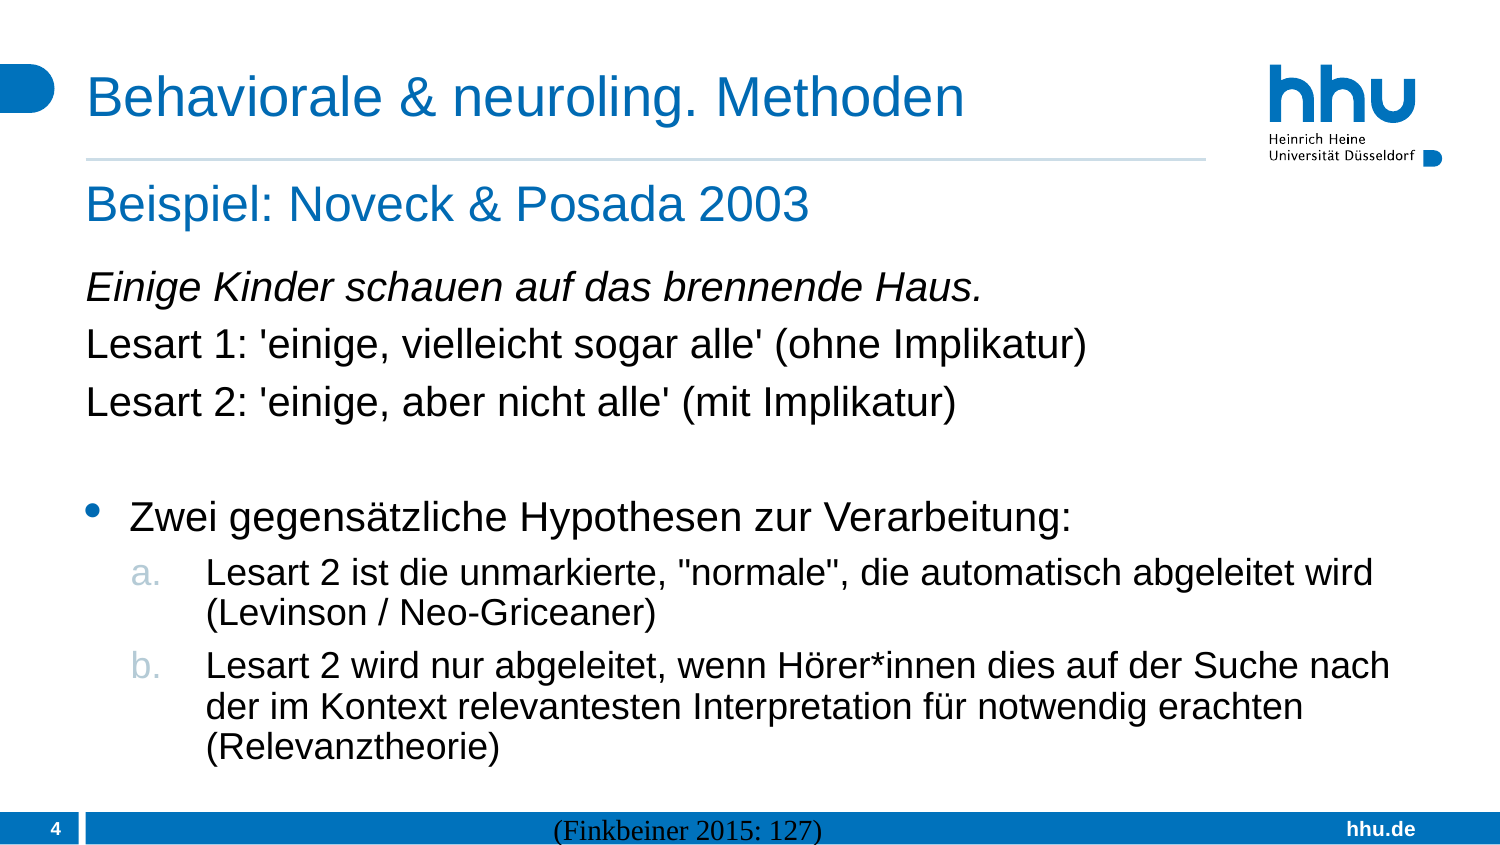

# Behaviorale & neuroling. Methoden
Beispiel: Noveck & Posada 2003
Einige Kinder schauen auf das brennende Haus.
Lesart 1: 'einige, vielleicht sogar alle' (ohne Implikatur)
Lesart 2: 'einige, aber nicht alle' (mit Implikatur)

Zwei gegensätzliche Hypothesen zur Verarbeitung:
Lesart 2 ist die unmarkierte, "normale", die automatisch abgeleitet wird (Levinson / Neo-Griceaner)
Lesart 2 wird nur abgeleitet, wenn Hörer*innen dies auf der Suche nach der im Kontext relevantesten Interpretation für notwendig erachten (Relevanztheorie)
4
(Finkbeiner 2015: 127)